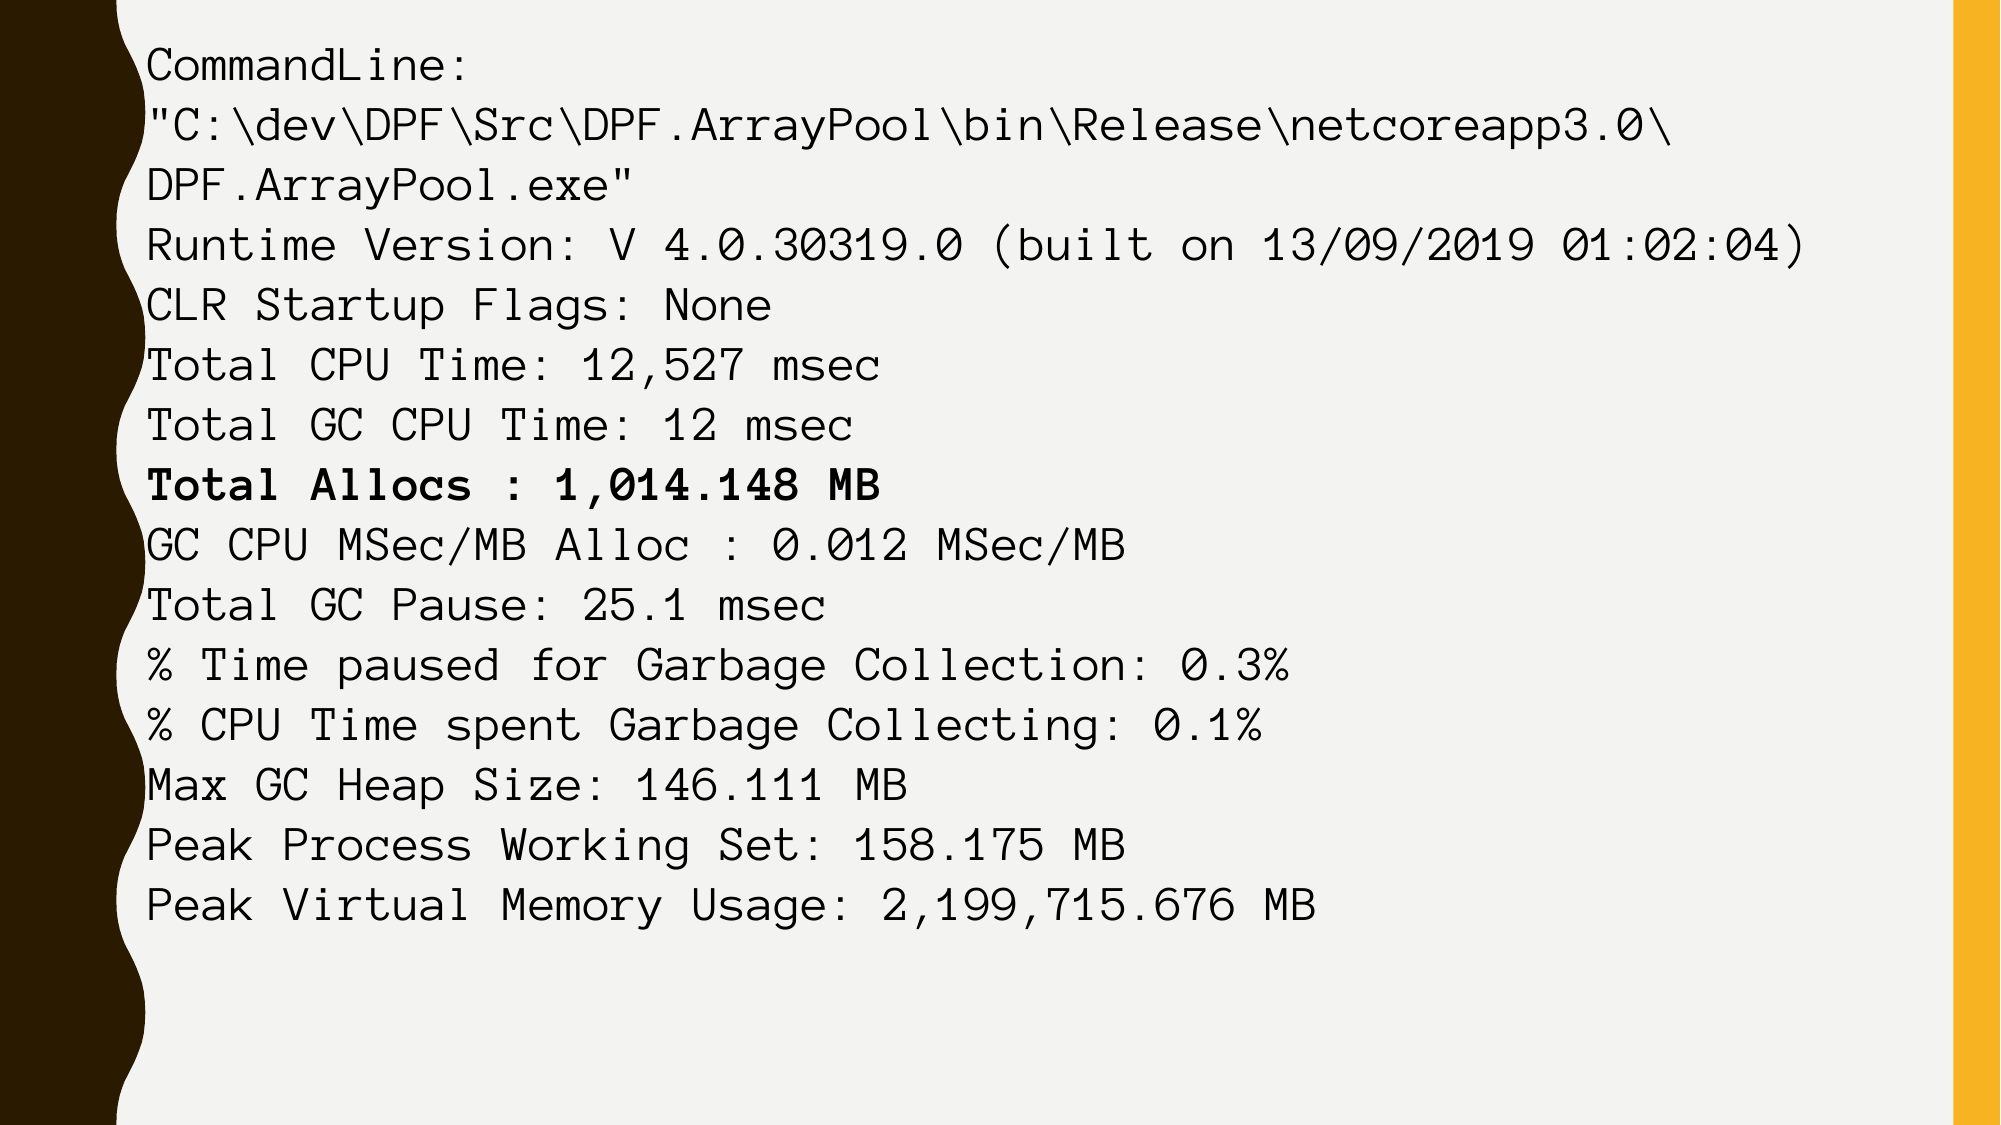

CommandLine:
"C:\dev\DPF\Src\DPF.ArrayPool\bin\Release\netcoreapp3.0\DPF.ArrayPool.exe"
Runtime Version: V 4.0.30319.0 (built on 13/09/2019 01:02:04)
CLR Startup Flags: None
Total CPU Time: 12,527 msec
Total GC CPU Time: 12 msec
Total Allocs : 1,014.148 MB
GC CPU MSec/MB Alloc : 0.012 MSec/MB
Total GC Pause: 25.1 msec
% Time paused for Garbage Collection: 0.3%
% CPU Time spent Garbage Collecting: 0.1%
Max GC Heap Size: 146.111 MB
Peak Process Working Set: 158.175 MB
Peak Virtual Memory Usage: 2,199,715.676 MB